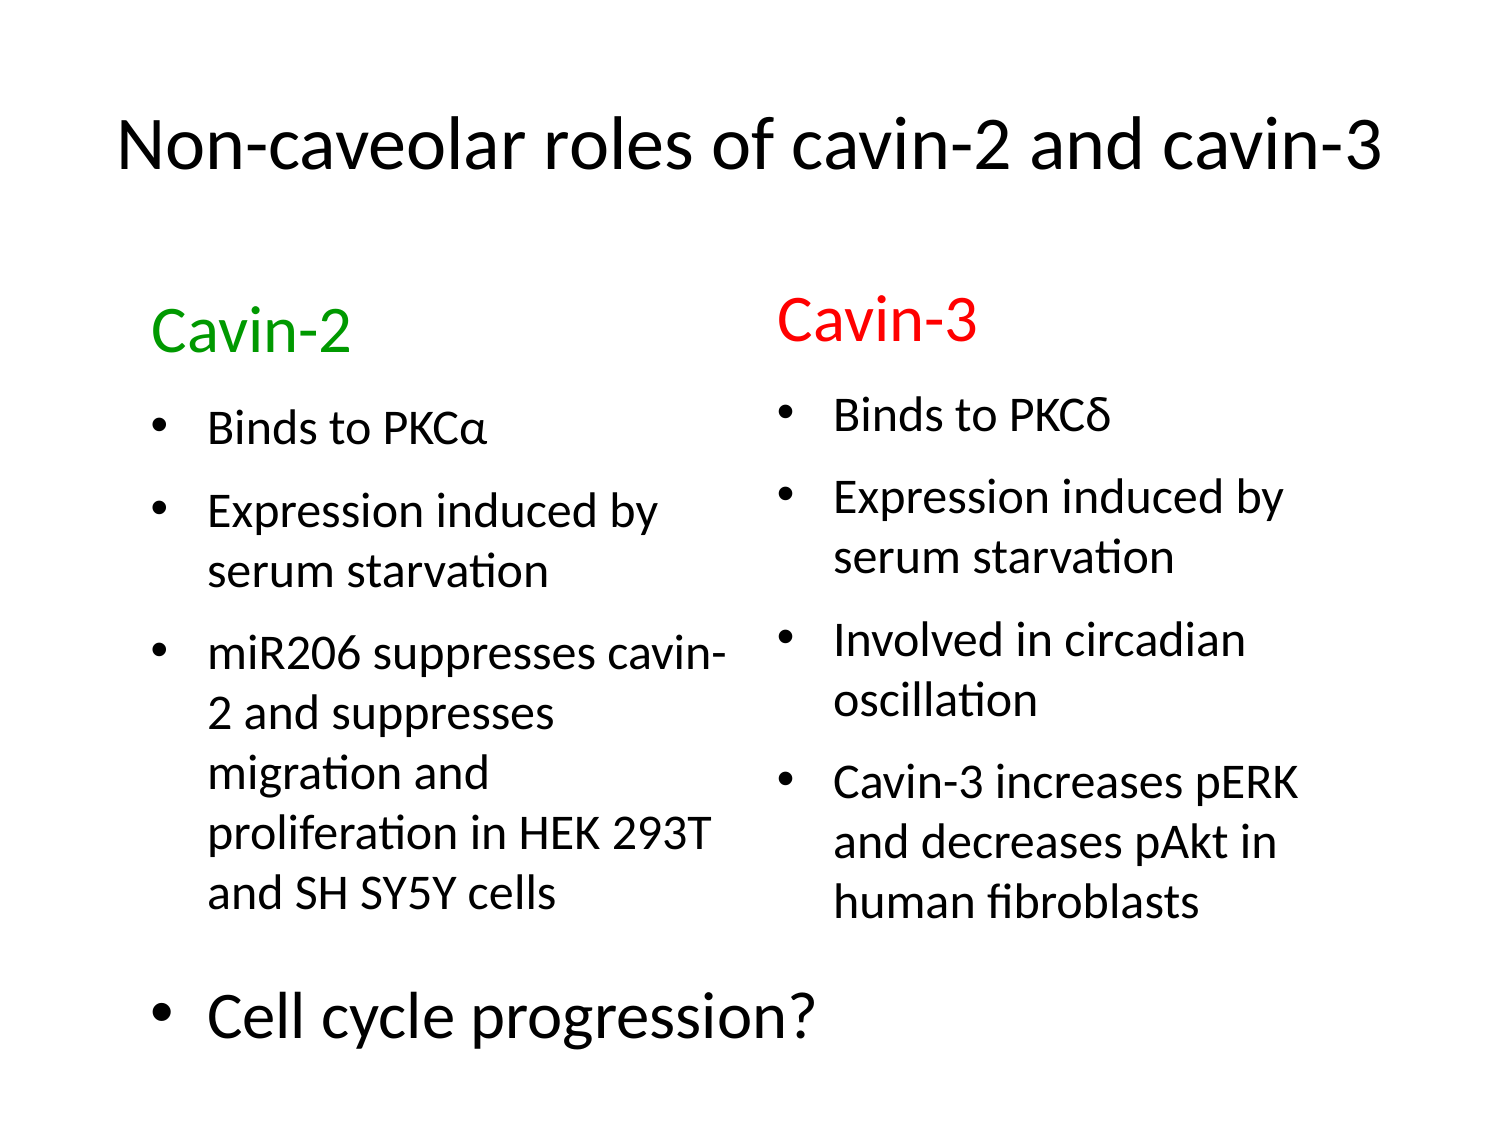

# Non-caveolar roles of cavin-2 and cavin-3
Cavin-3
Cavin-2
Binds to PKCδ
Expression induced by serum starvation
Involved in circadian oscillation
Cavin-3 increases pERK and decreases pAkt in human fibroblasts

Binds to PKCα
Expression induced by serum starvation
miR206 suppresses cavin-2 and suppresses migration and proliferation in HEK 293T and SH SY5Y cells
Cell cycle progression?